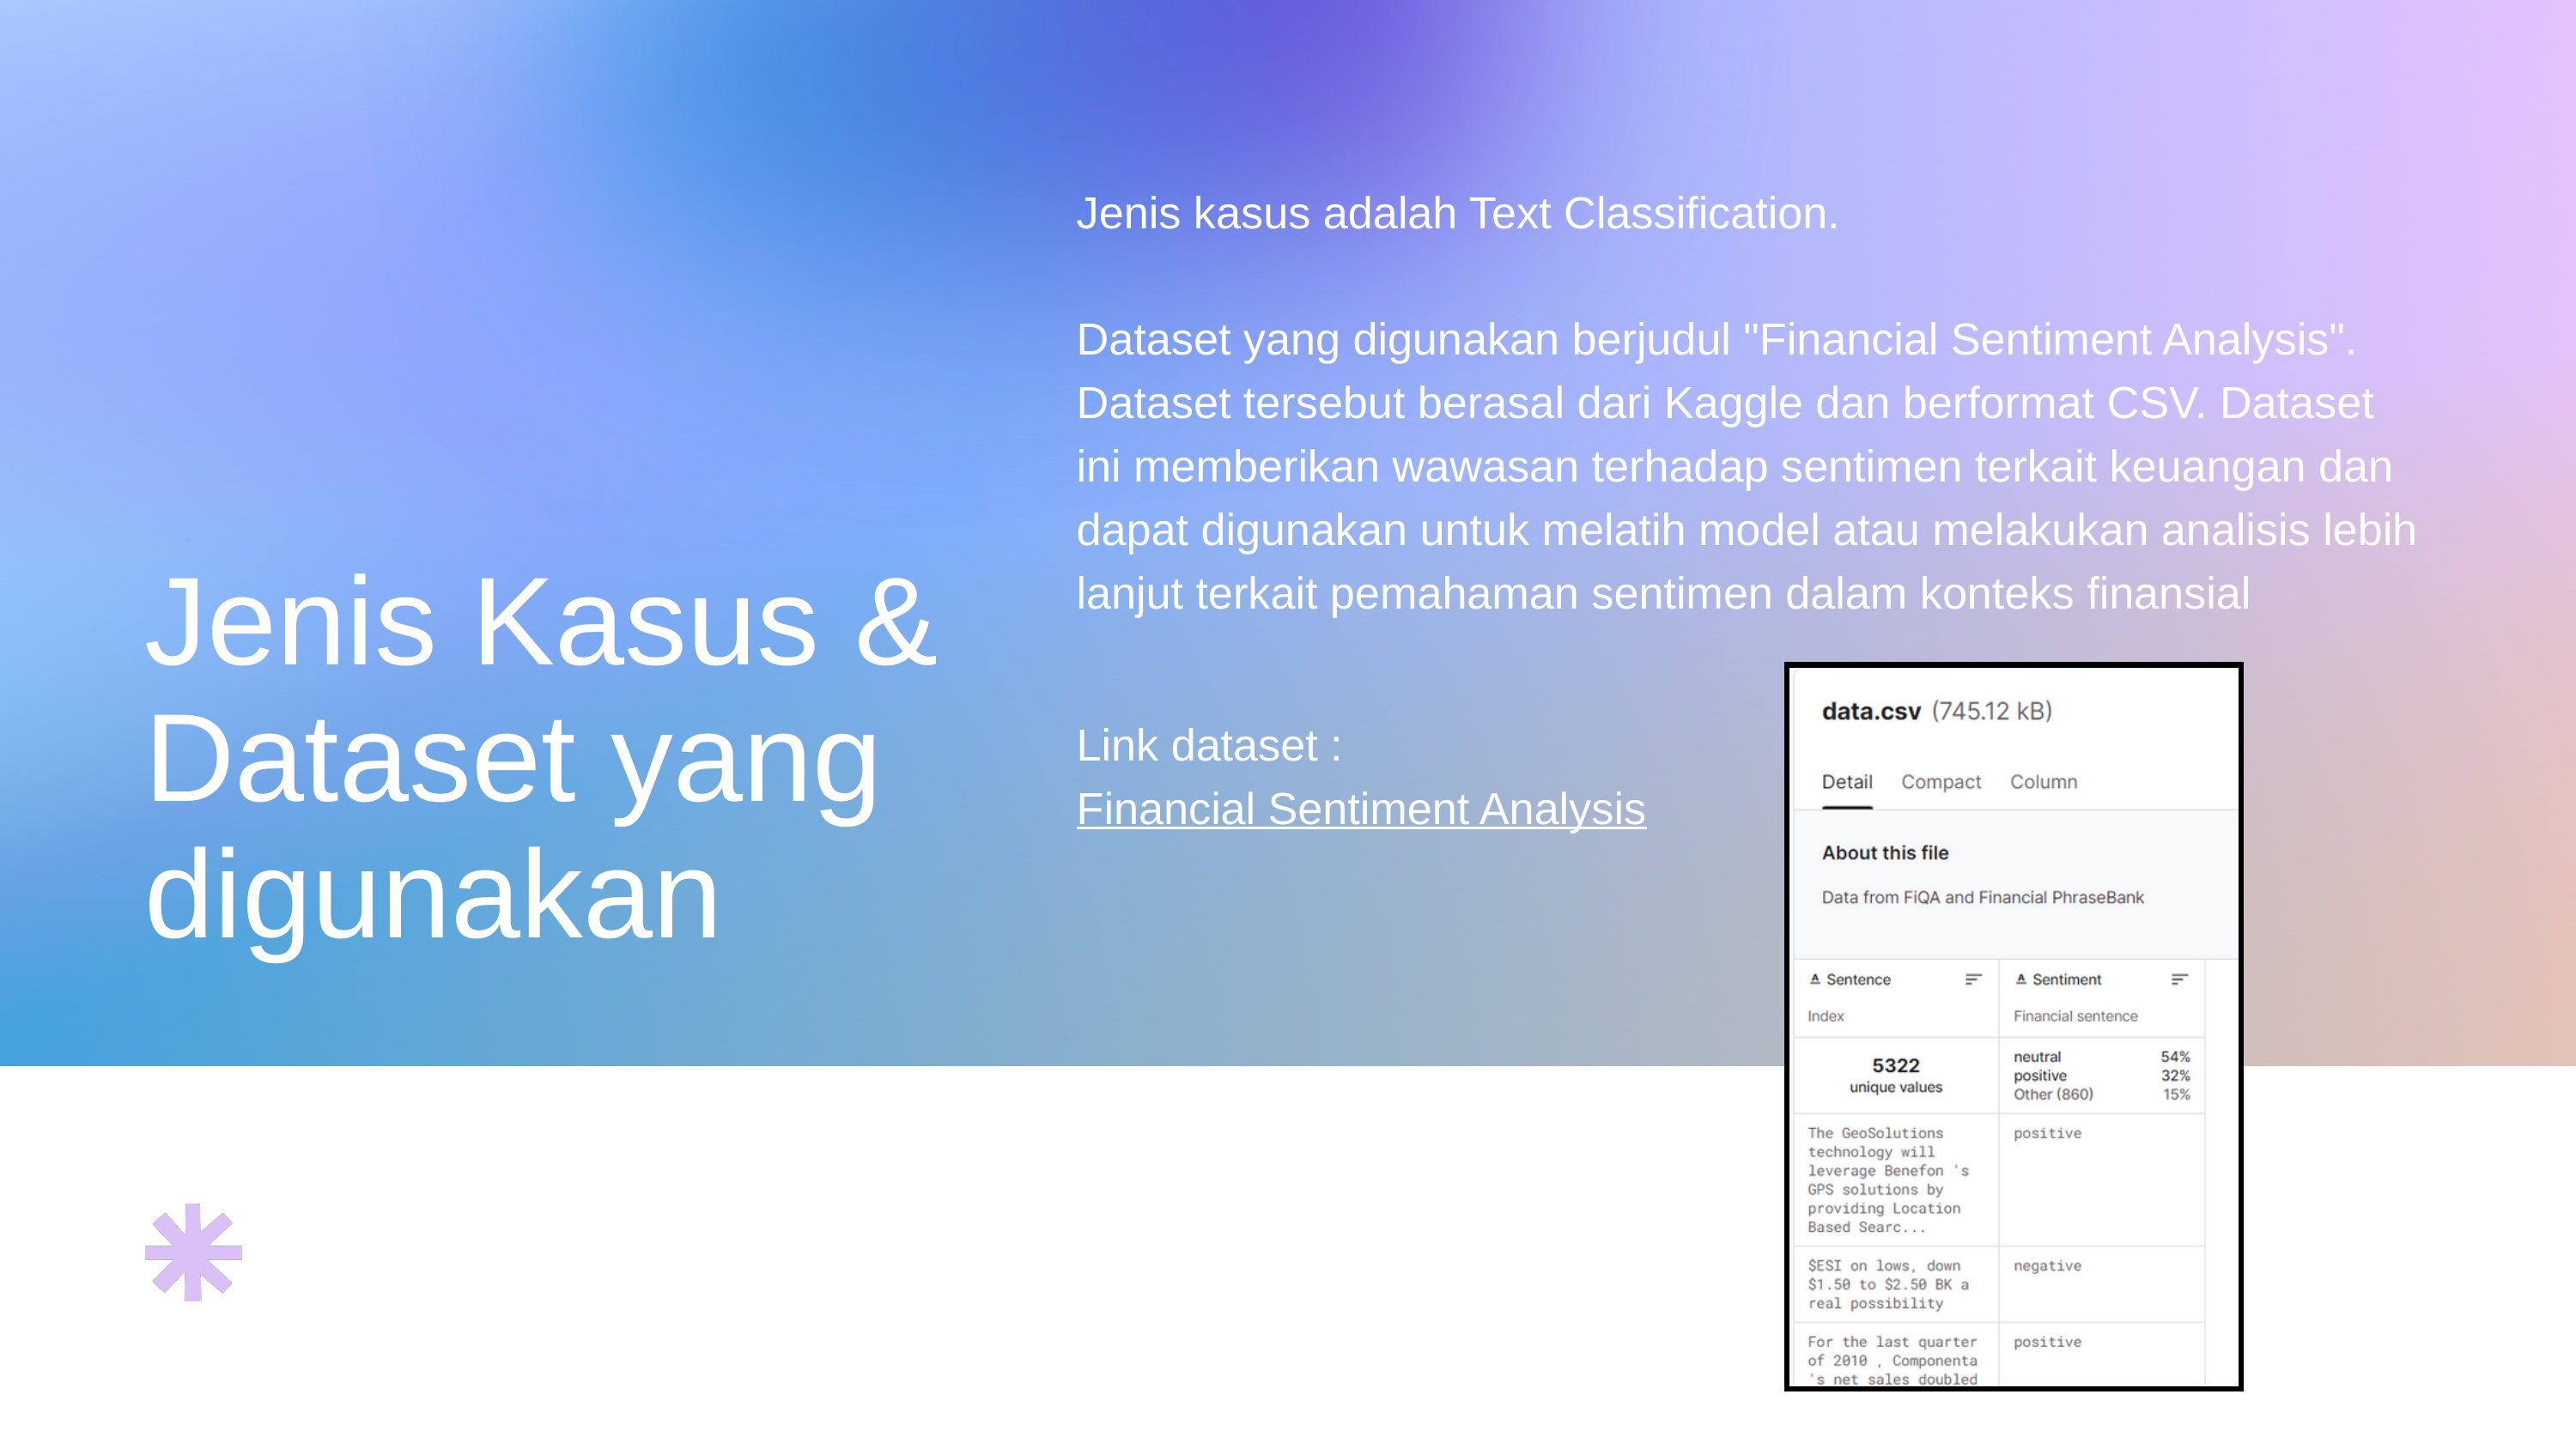

Jenis kasus adalah Text Classification.

Dataset yang digunakan berjudul "Financial Sentiment Analysis". Dataset tersebut berasal dari Kaggle dan berformat CSV. Dataset ini memberikan wawasan terhadap sentimen terkait keuangan dan dapat digunakan untuk melatih model atau melakukan analisis lebih lanjut terkait pemahaman sentimen dalam konteks finansial
Jenis Kasus & Dataset yang digunakan

Link dataset :
Financial Sentiment Analysis